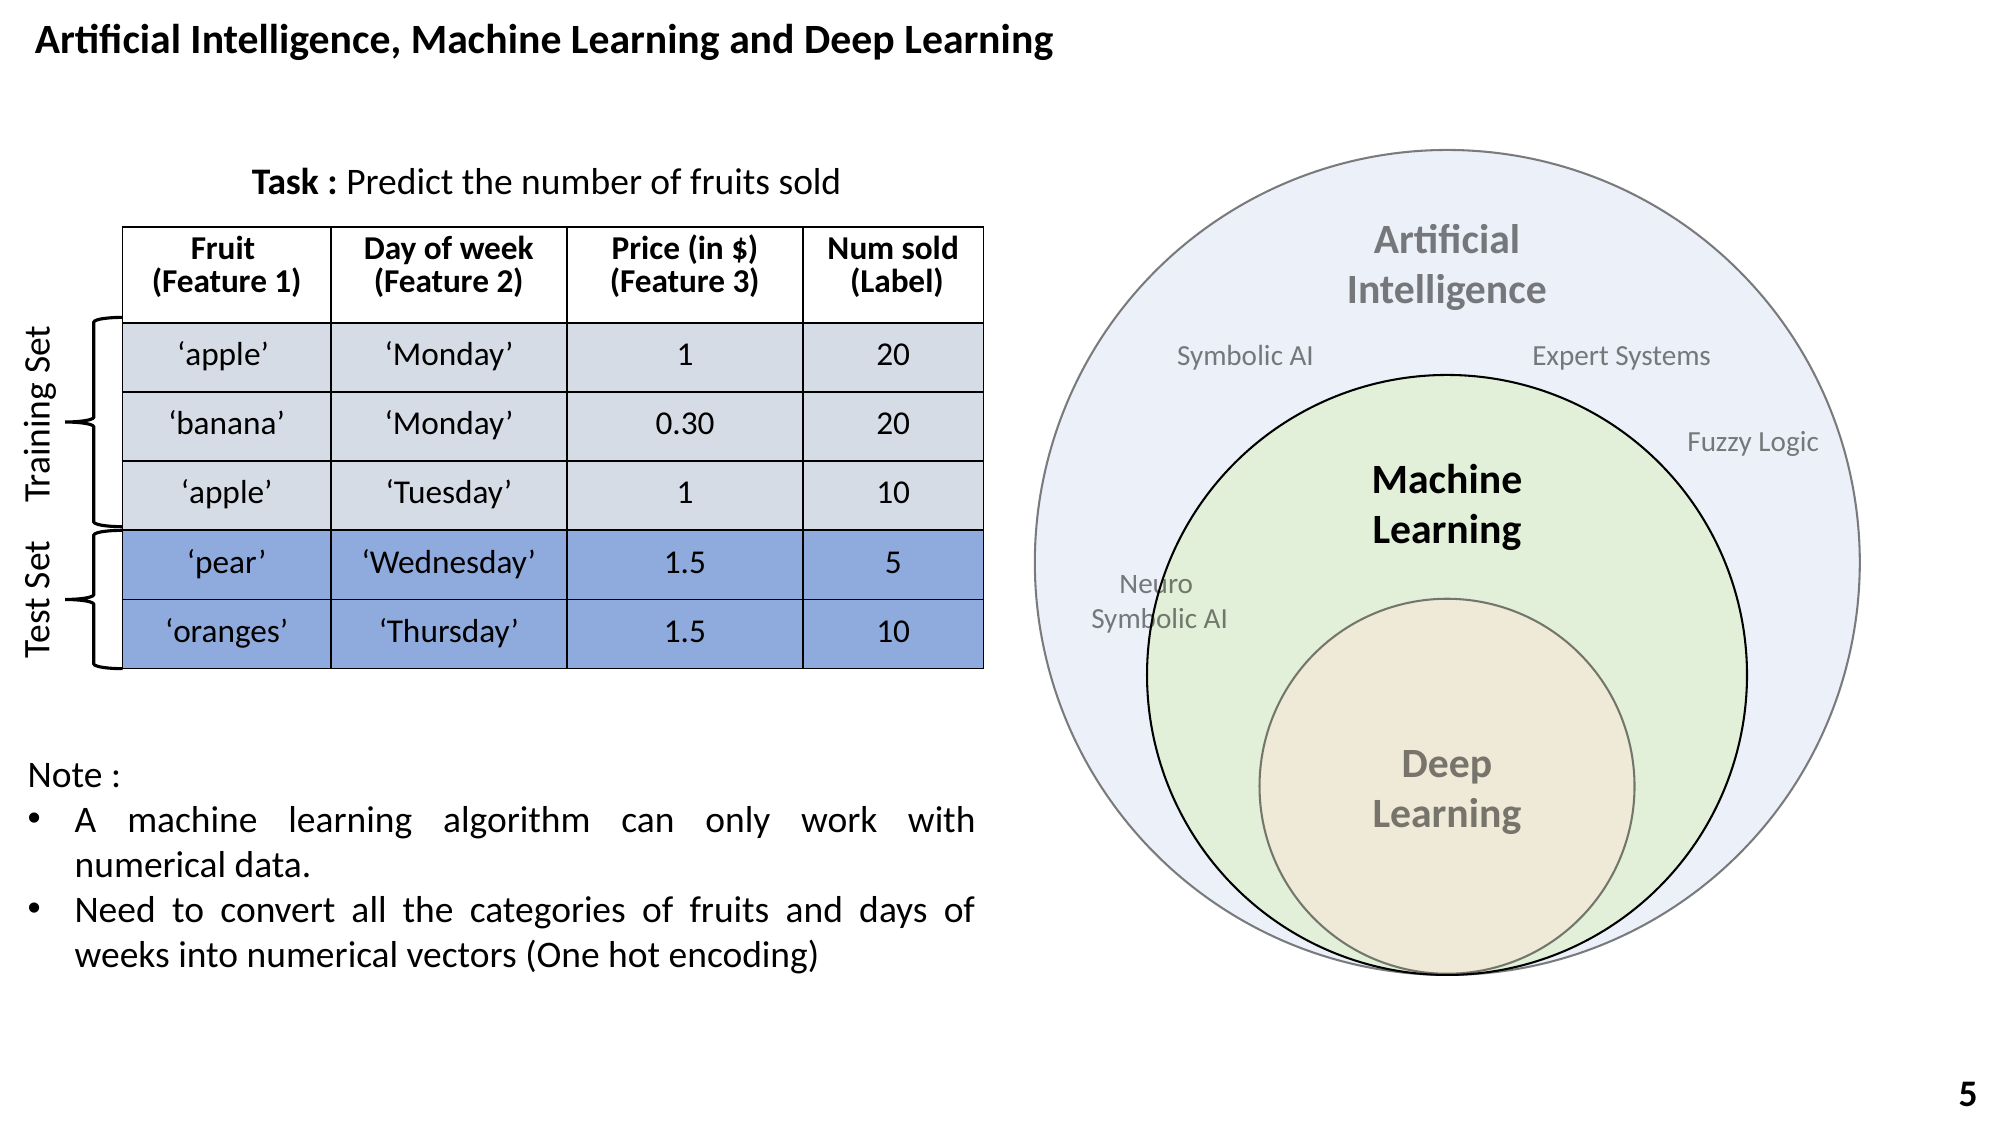

Artificial Intelligence, Machine Learning and Deep Learning
Task : Predict the number of fruits sold

Artificial Intelligence
| Fruit (Feature 1) | Day of week (Feature 2) | Price (in $) (Feature 3) | Num sold (Label) |
| --- | --- | --- | --- |
| ‘apple’ | ‘Monday’ | 1 | 20 |
| ‘banana’ | ‘Monday’ | 0.30 | 20 |
| ‘apple’ | ‘Tuesday’ | 1 | 10 |
| ‘pear’ | ‘Wednesday’ | 1.5 | 5 |
| ‘oranges’ | ‘Thursday’ | 1.5 | 10 |

Symbolic AI
Expert Systems

Training Set
Fuzzy Logic
Machine
Learning

Neuro
Symbolic AI
Test Set

Deep
Learning
Note :
A machine learning algorithm can only work with numerical data.
Need to convert all the categories of fruits and days of weeks into numerical vectors (One hot encoding)
5